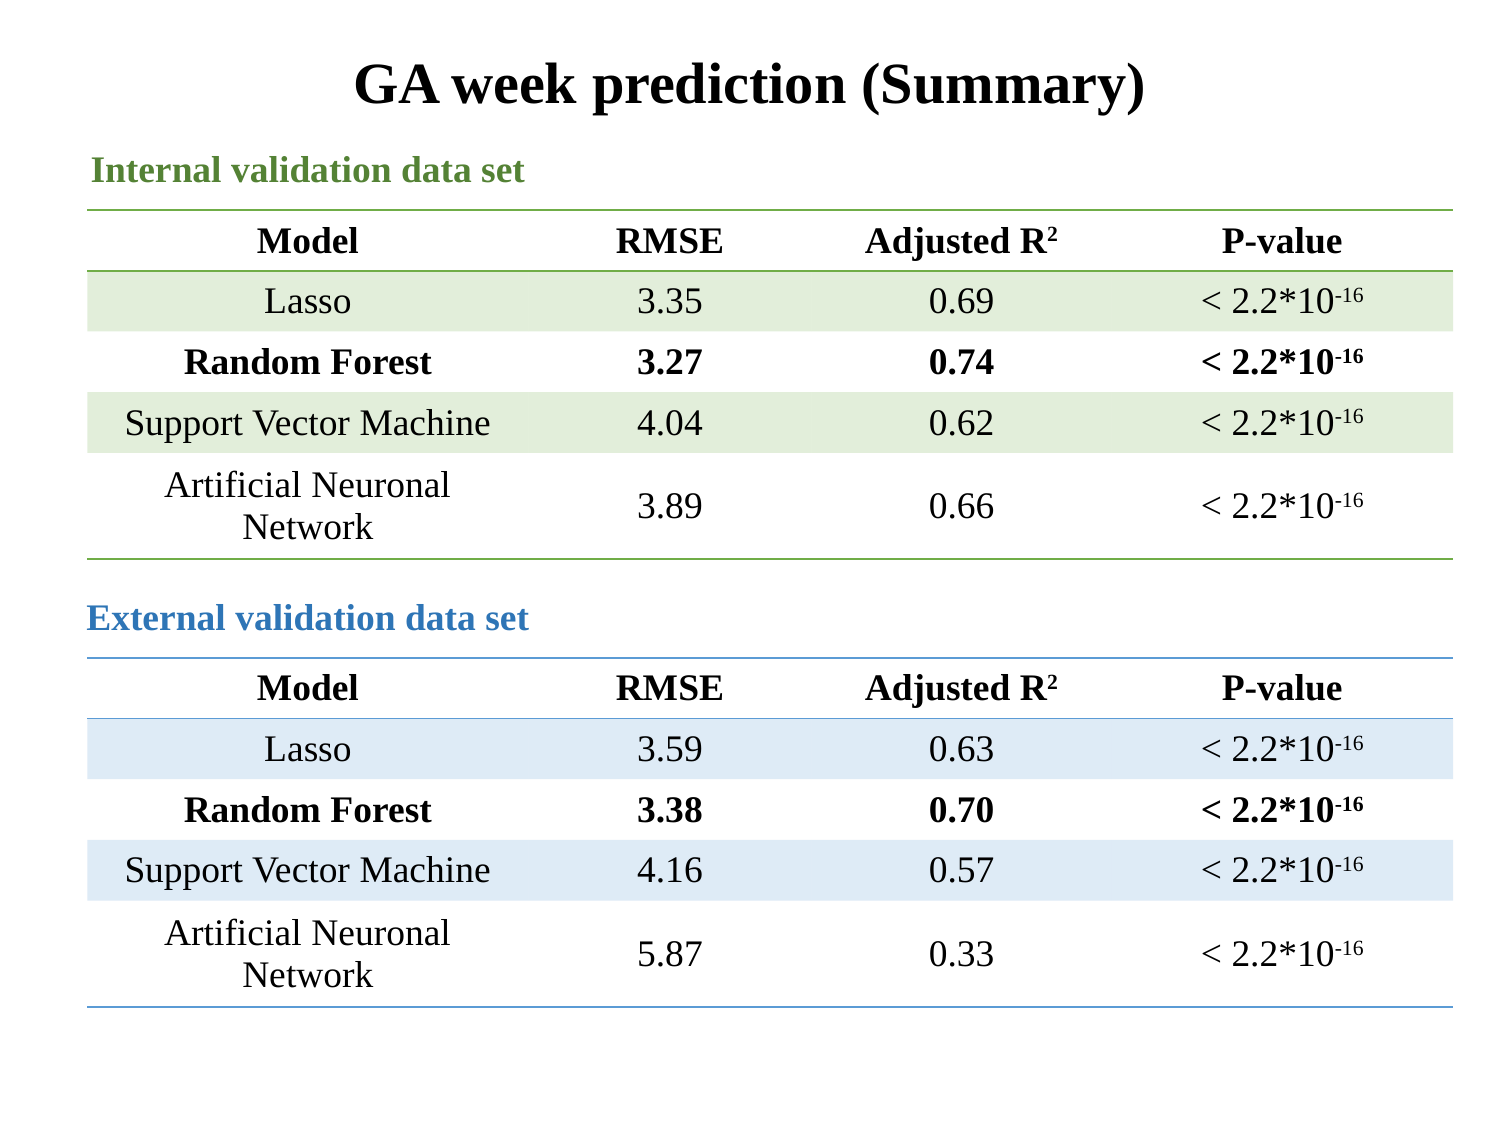

GA week prediction (Summary)
Internal validation data set
| Model | RMSE | Adjusted R2 | P-value |
| --- | --- | --- | --- |
| Lasso | 3.35 | 0.69 | < 2.2\*10-16 |
| Random Forest | 3.27 | 0.74 | < 2.2\*10-16 |
| Support Vector Machine | 4.04 | 0.62 | < 2.2\*10-16 |
| Artificial Neuronal Network | 3.89 | 0.66 | < 2.2\*10-16 |
External validation data set
| Model | RMSE | Adjusted R2 | P-value |
| --- | --- | --- | --- |
| Lasso | 3.59 | 0.63 | < 2.2\*10-16 |
| Random Forest | 3.38 | 0.70 | < 2.2\*10-16 |
| Support Vector Machine | 4.16 | 0.57 | < 2.2\*10-16 |
| Artificial Neuronal Network | 5.87 | 0.33 | < 2.2\*10-16 |